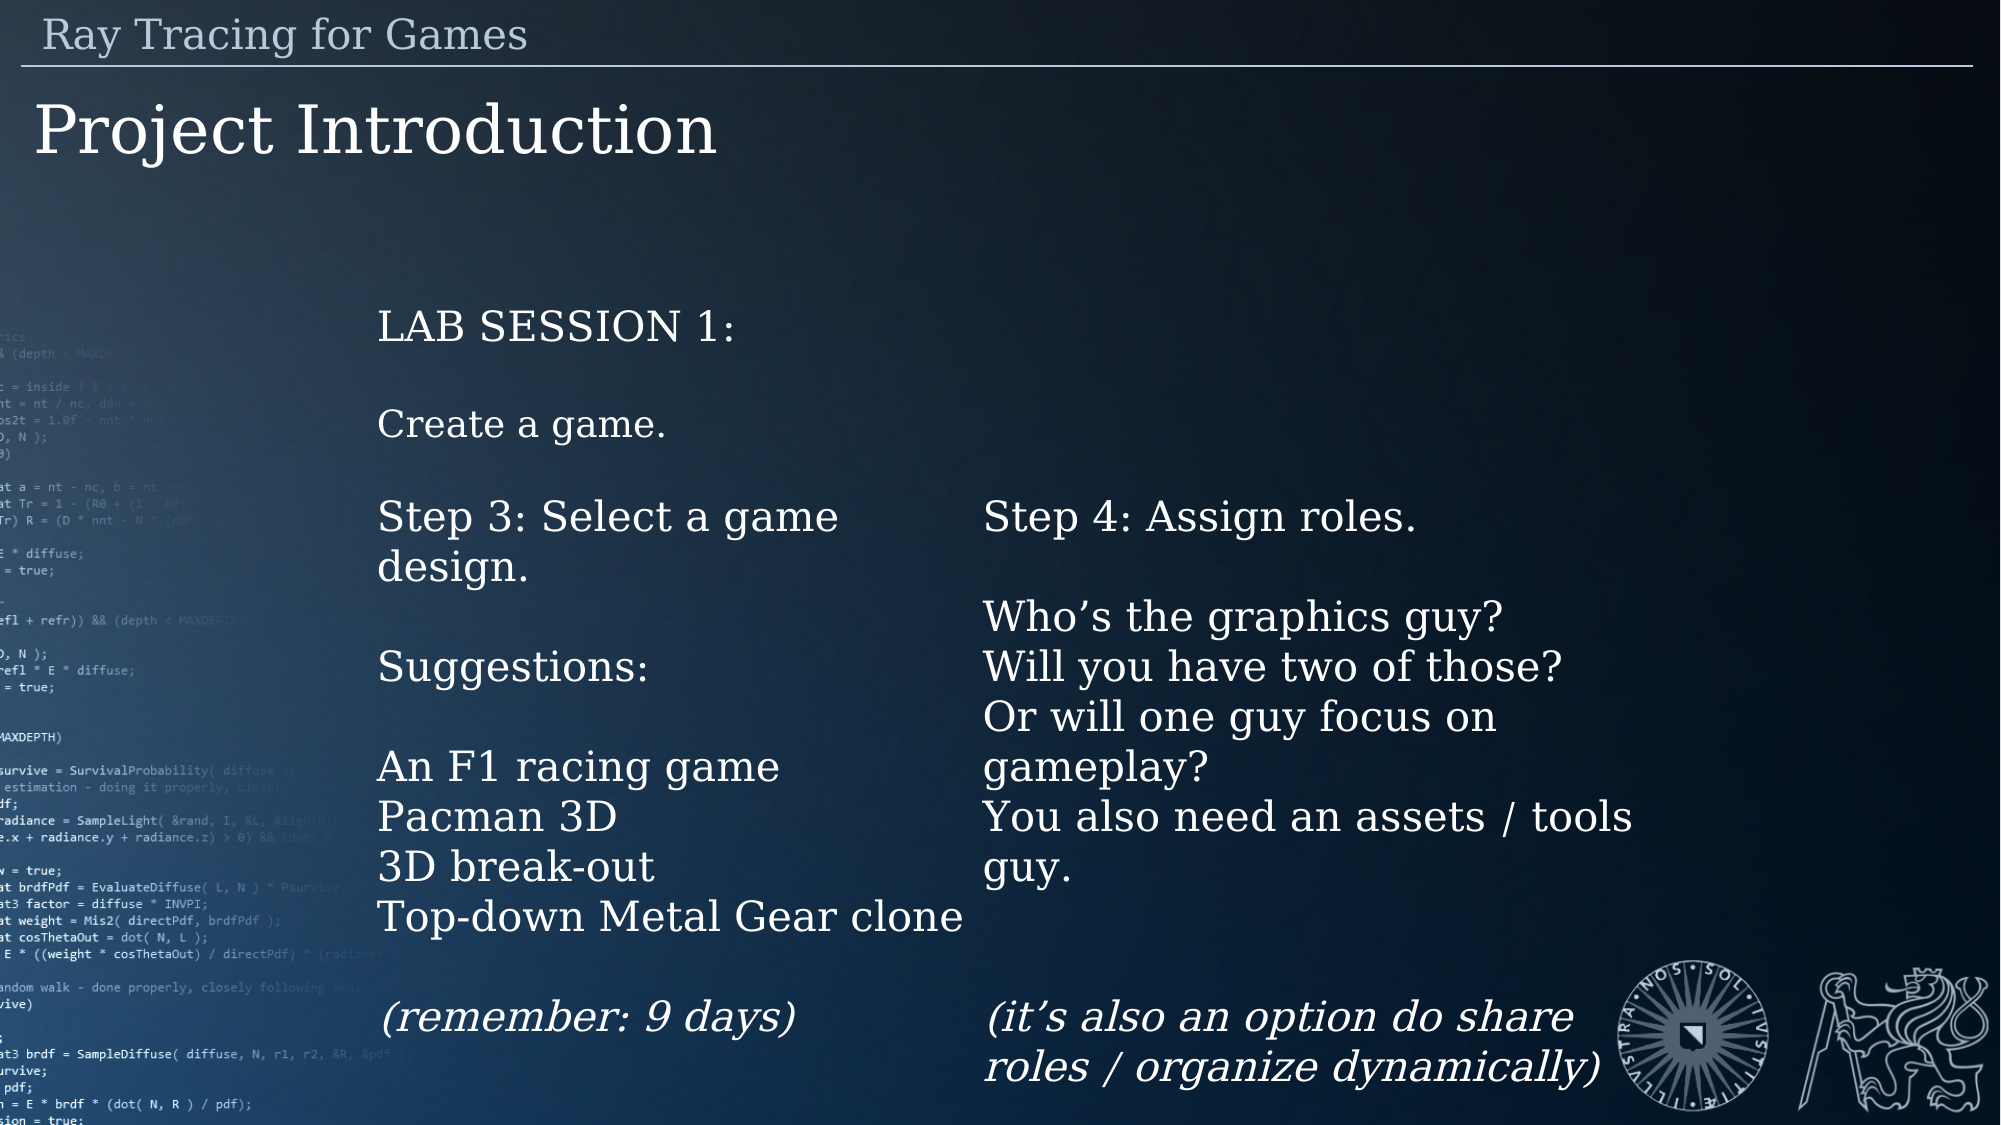

Ray Tracing for Games
Project Introduction
LAB SESSION 1:

Create a game.

Step 3: Select a game design.

Suggestions:

An F1 racing game
Pacman 3D
3D break-out
Top-down Metal Gear clone

(remember: 9 days)

Step 4: Assign roles.

Who’s the graphics guy?
Will you have two of those?
Or will one guy focus on gameplay?
You also need an assets / tools guy.

(it’s also an option do share roles / organize dynamically)